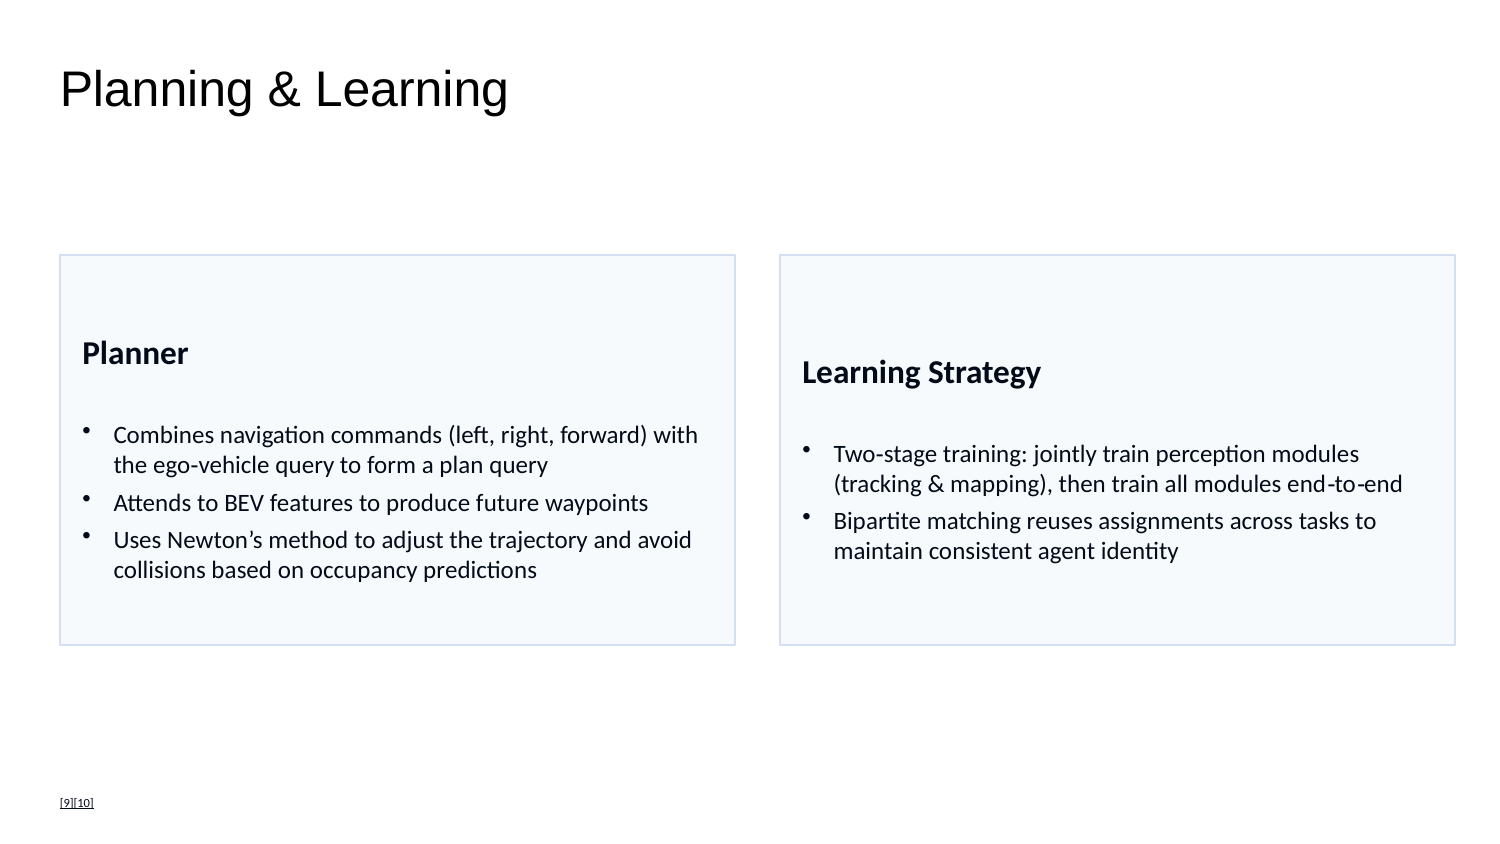

Planning & Learning

Planner

Combines navigation commands (left, right, forward) with the ego‑vehicle query to form a plan query
Attends to BEV features to produce future waypoints
Uses Newton’s method to adjust the trajectory and avoid collisions based on occupancy predictions
Learning Strategy

Two‑stage training: jointly train perception modules (tracking & mapping), then train all modules end‑to‑end
Bipartite matching reuses assignments across tasks to maintain consistent agent identity
[9][10]